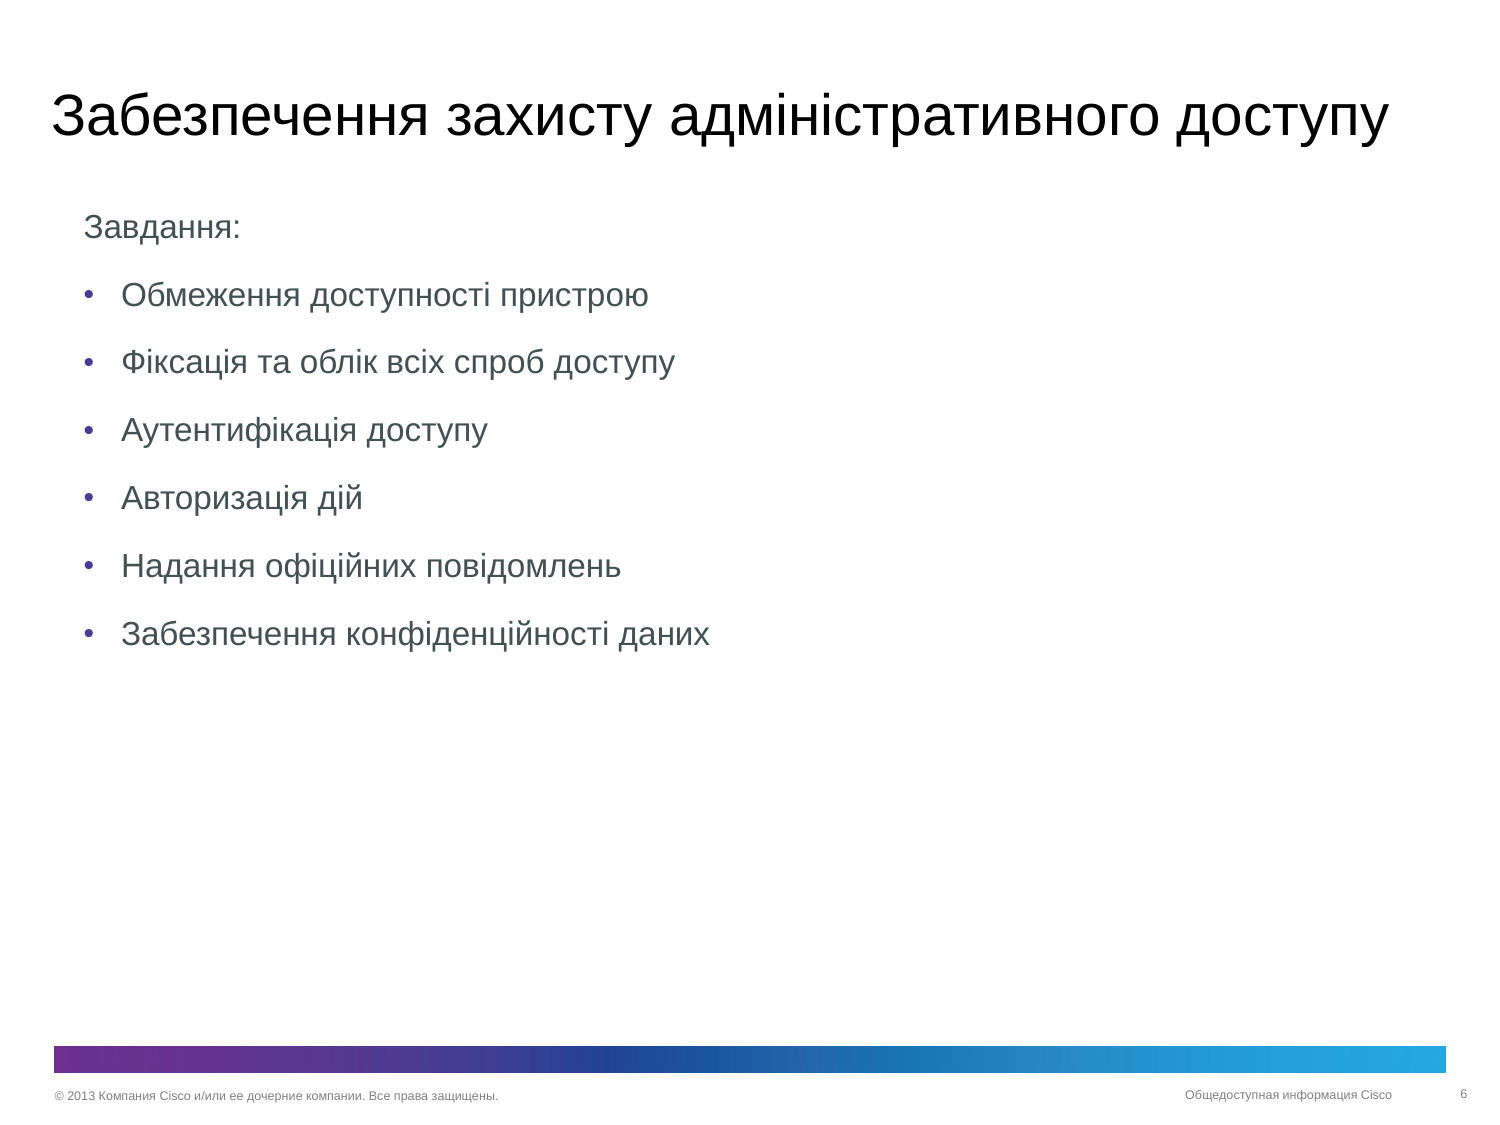

# Забезпечення захисту адміністративного доступу
Завдання:
Обмеження доступності пристрою
Фіксація та облік всіх спроб доступу
Аутентифікація доступу
Авторизація дій
Надання офіційних повідомлень
Забезпечення конфіденційності даних